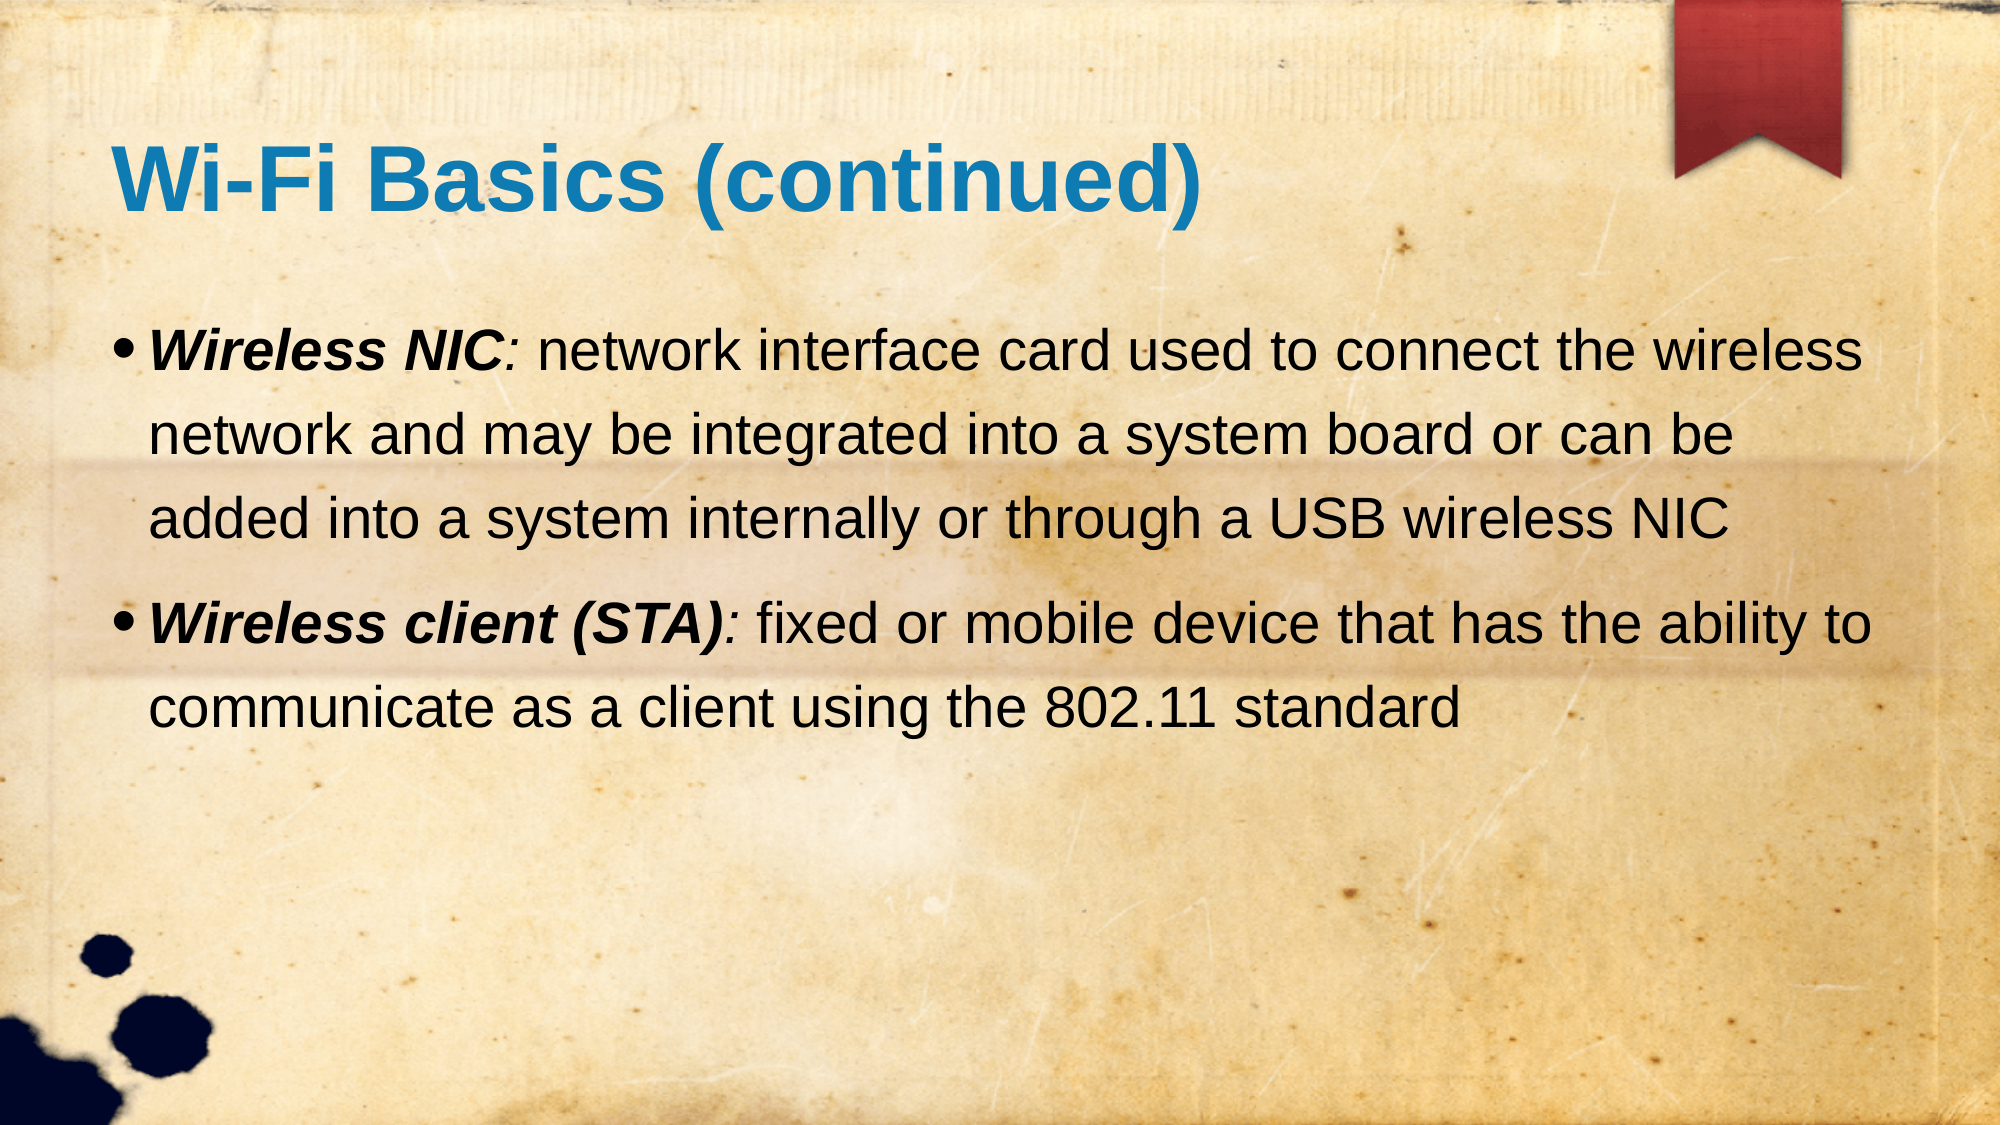

Wi-Fi Basics (continued)
Wireless NIC: network interface card used to connect the wireless network and may be integrated into a system board or can be added into a system internally or through a USB wireless NIC
Wireless client (STA): fixed or mobile device that has the ability to communicate as a client using the 802.11 standard